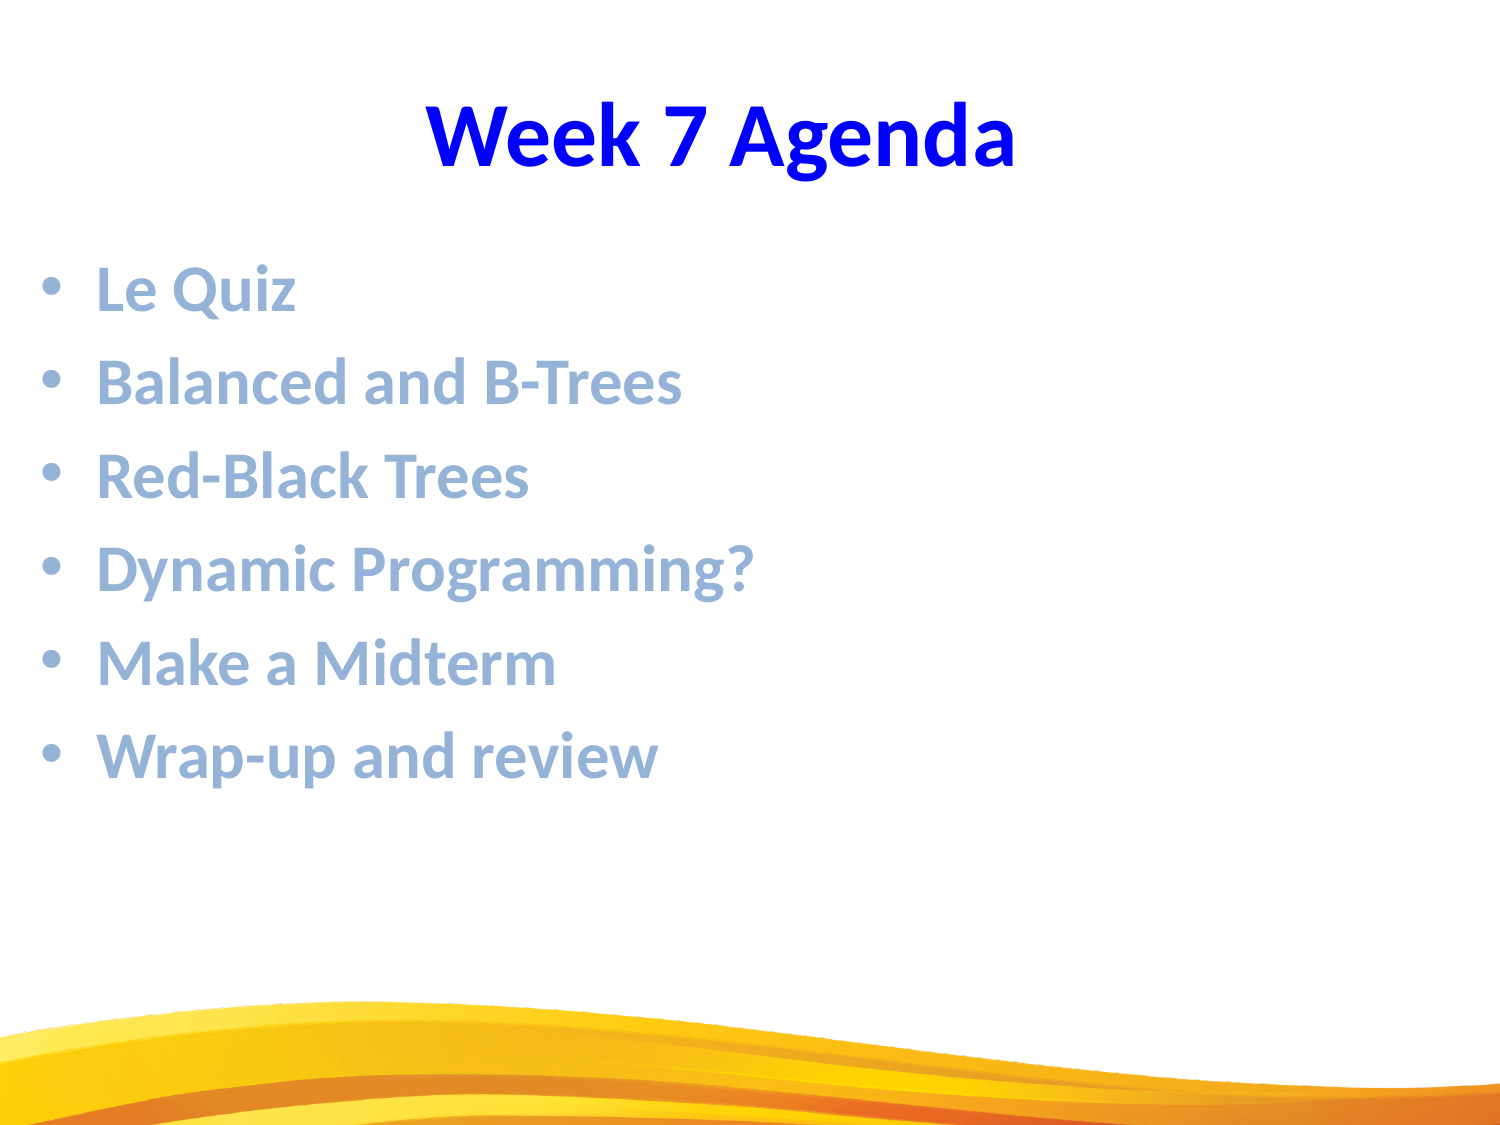

Week 7 Agenda
Le Quiz
Balanced and B-Trees
Red-Black Trees
Dynamic Programming?
Make a Midterm
Wrap-up and review
2